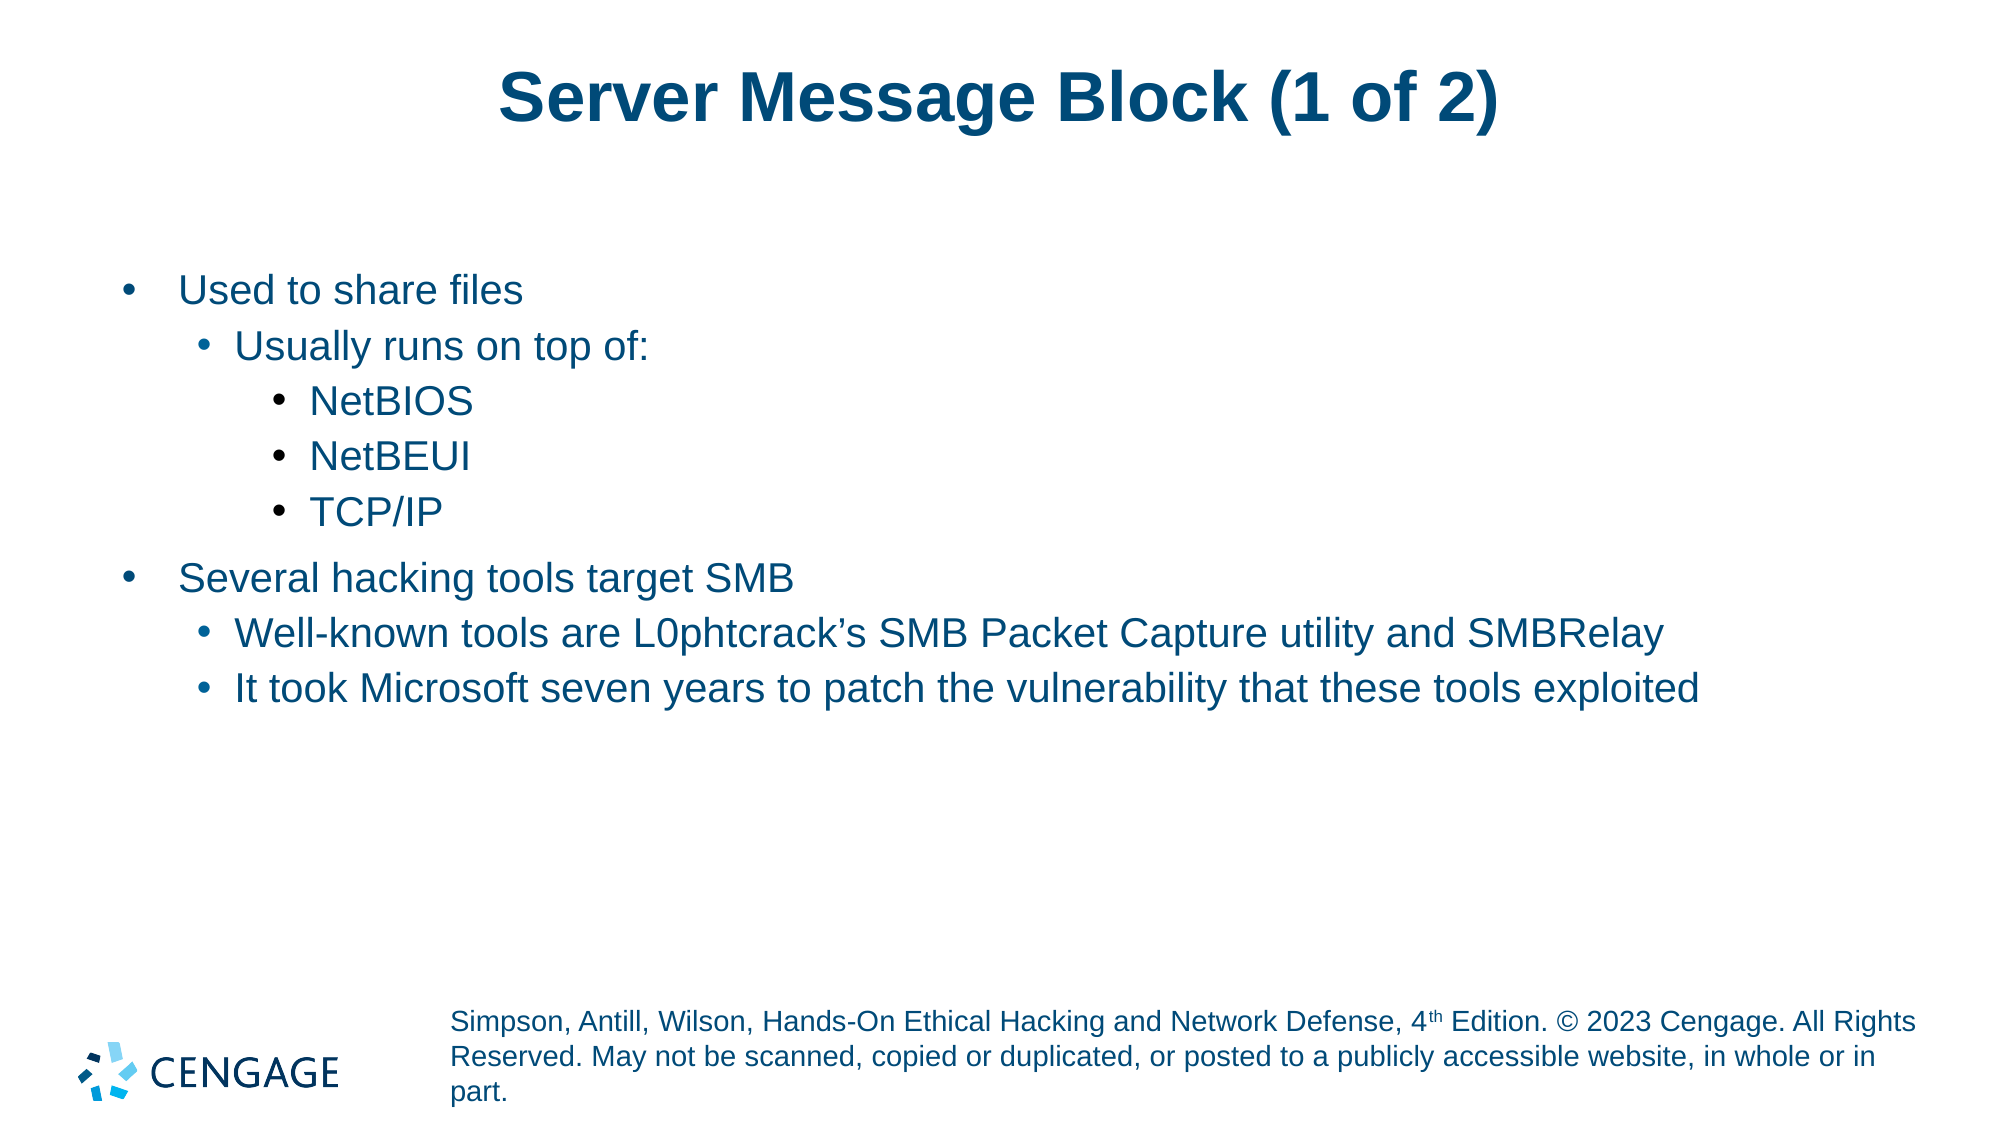

# Server Message Block (1 of 2)
Used to share files
Usually runs on top of:
NetBIOS
NetBEUI
TCP/IP
Several hacking tools target SMB
Well-known tools are L0phtcrack’s SMB Packet Capture utility and SMBRelay
It took Microsoft seven years to patch the vulnerability that these tools exploited